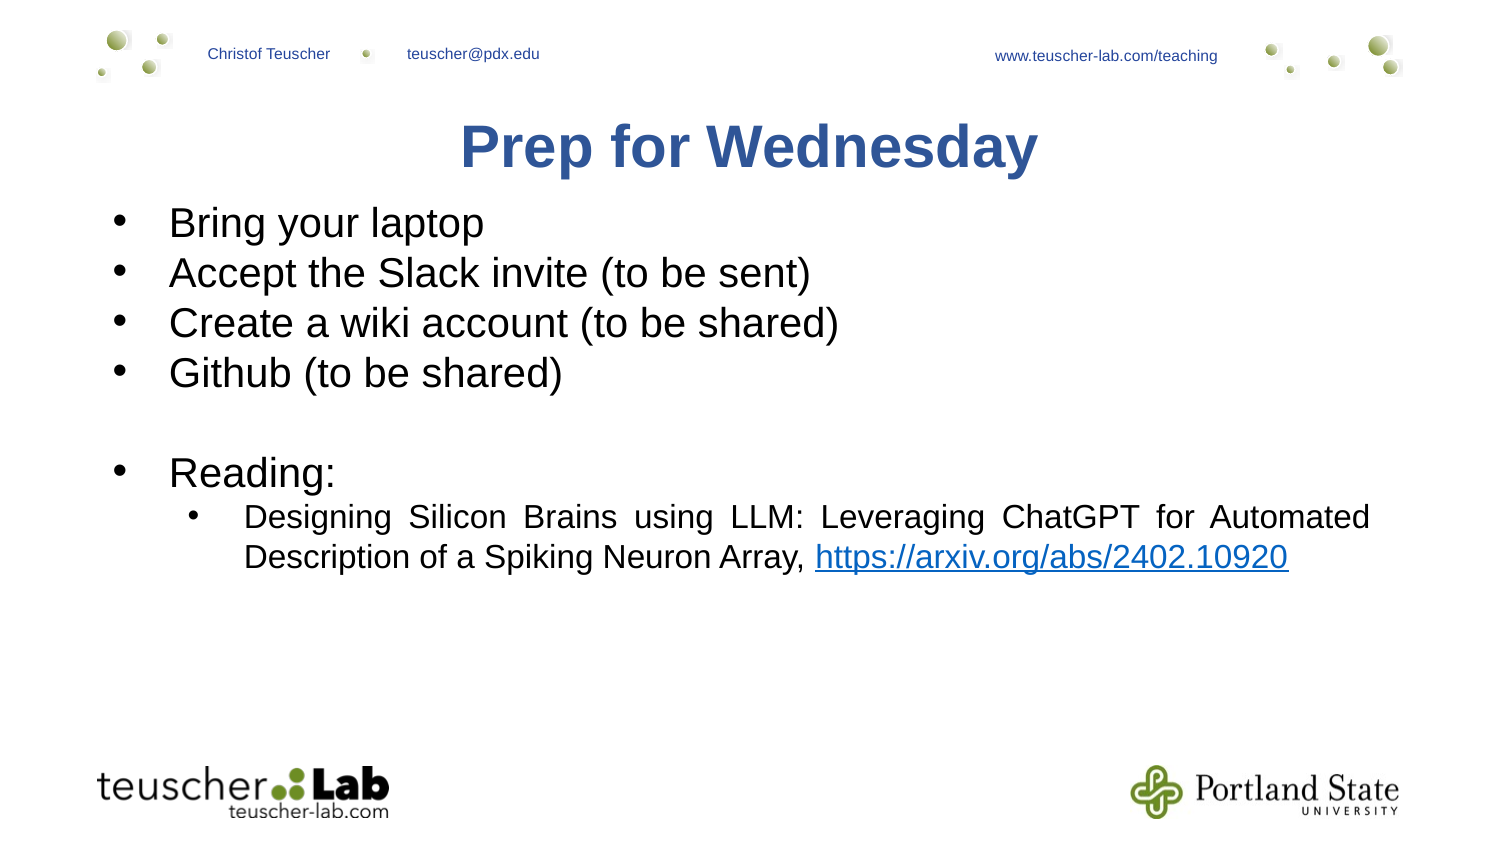

Prep for Wednesday
Bring your laptop
Accept the Slack invite (to be sent)
Create a wiki account (to be shared)
Github (to be shared)

Reading:
Designing Silicon Brains using LLM: Leveraging ChatGPT for Automated Description of a Spiking Neuron Array, https://arxiv.org/abs/2402.10920